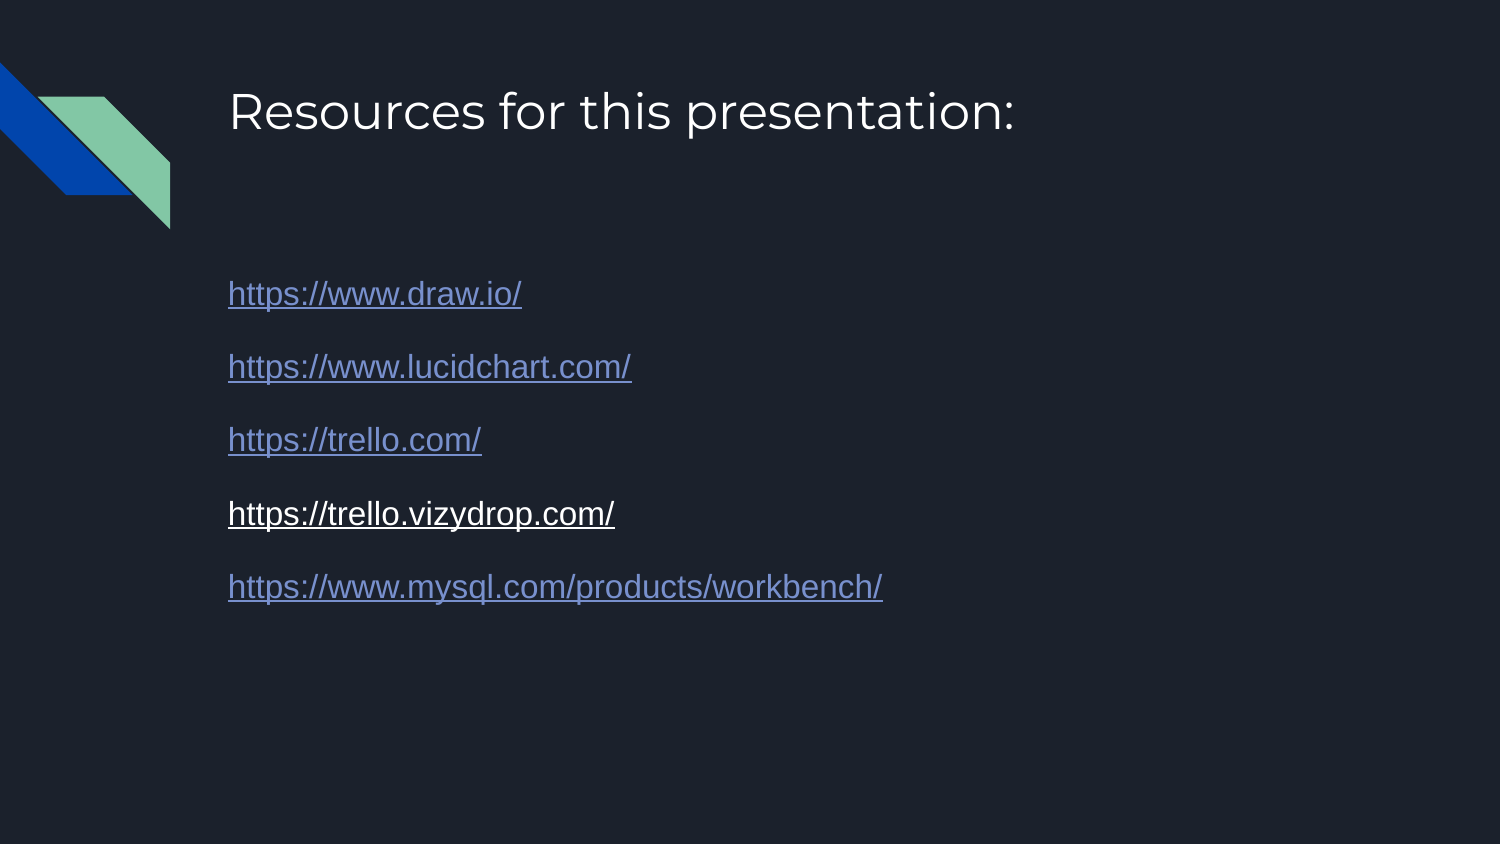

# Resources for this presentation:
https://www.draw.io/
https://www.lucidchart.com/
https://trello.com/
https://trello.vizydrop.com/
https://www.mysql.com/products/workbench/